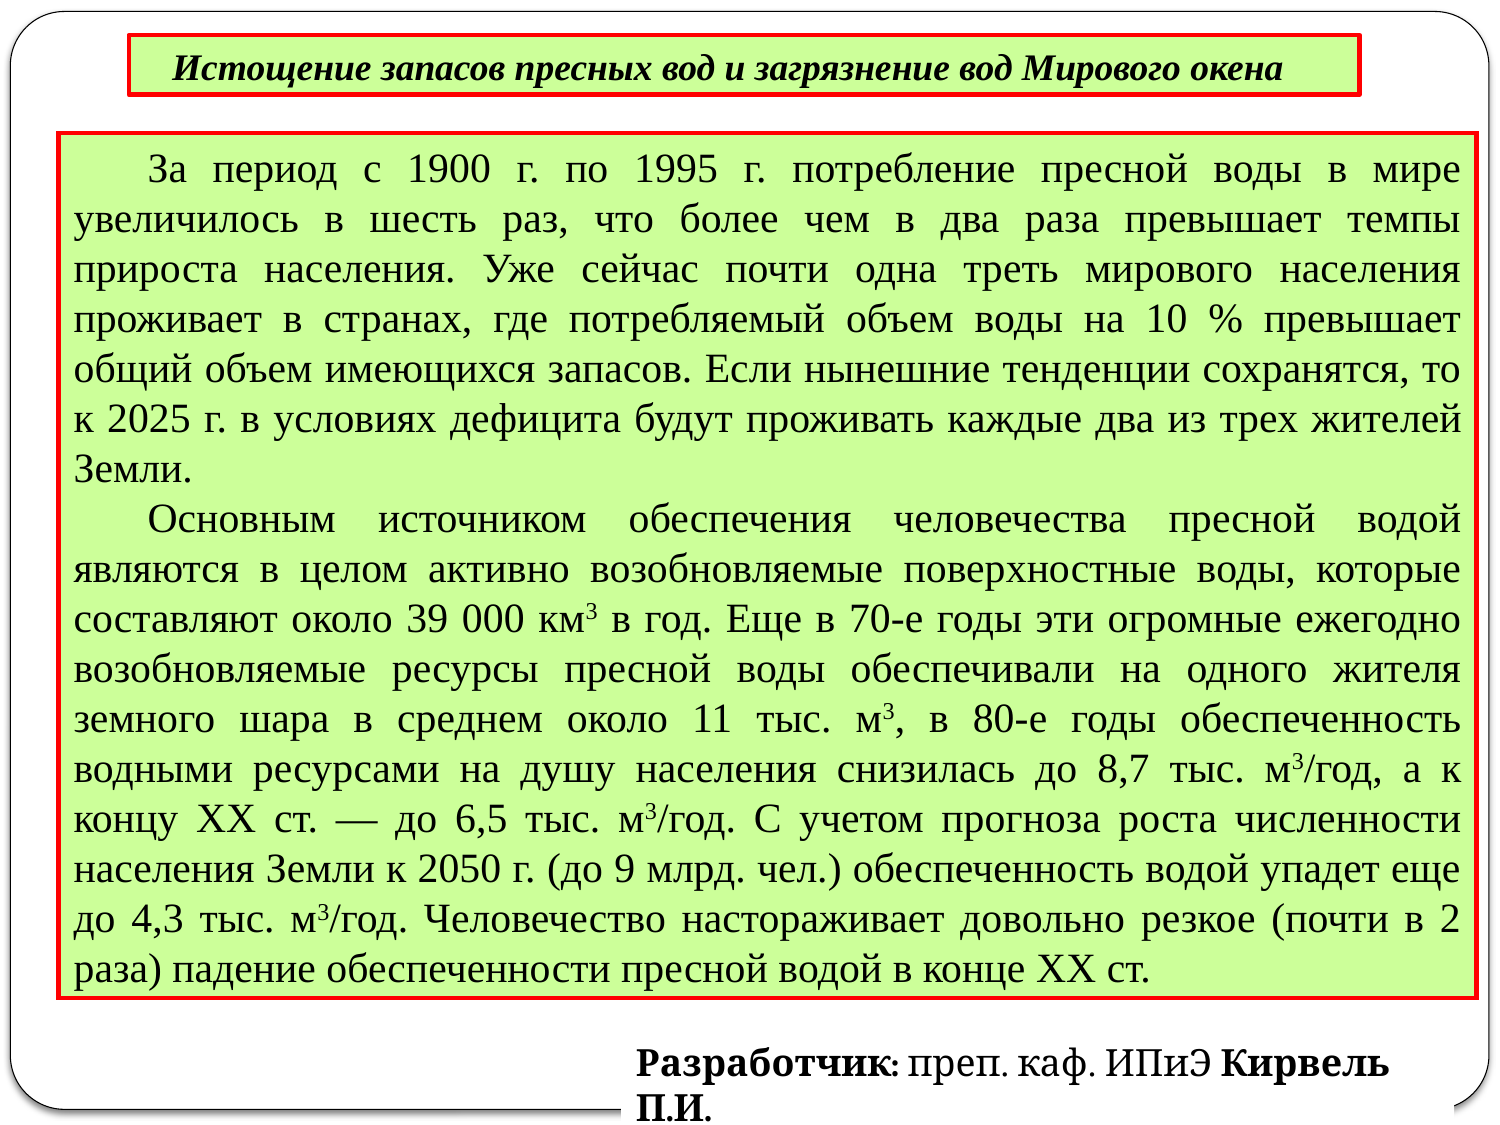

Истощение запасов пресных вод и загрязнение вод Мирового окена
За период с 1900 г. по 1995 г. потребление пресной воды в мире увеличилось в шесть раз, что более чем в два раза превышает темпы прироста населения. Уже сейчас почти одна треть мирового населения проживает в странах, где потребляемый объем воды на 10 % превышает общий объем имеющихся запасов. Если нынешние тенденции сохранятся, то к 2025 г. в условиях дефицита будут проживать каждые два из трех жите­лей Земли.
Основным источником обеспечения человечества пресной водой являются в целом активно возобновляемые поверхностные воды, которые составляют около 39 000 км3 в год. Еще в 70-е годы эти огромные ежегодно возобновляемые ресурсы пресной воды обеспечивали на одного жителя земного шара в среднем около 11 тыс. м3, в 80-е годы обеспеченность водными ресур­сами на душу населения снизилась до 8,7 тыс. м3/год, а к концу XX ст. — до 6,5 тыс. м3/год. С учетом прогноза роста численности населения Земли к 2050 г. (до 9 млрд. чел.) обеспеченность водой упадет еще до 4,3 тыс. м3/год. Человечество настораживает довольно резкое (почти в 2 раза) падение обеспеченности пресной водой в конце XX ст.
Разработчик: преп. каф. ИПиЭ Кирвель П.И.